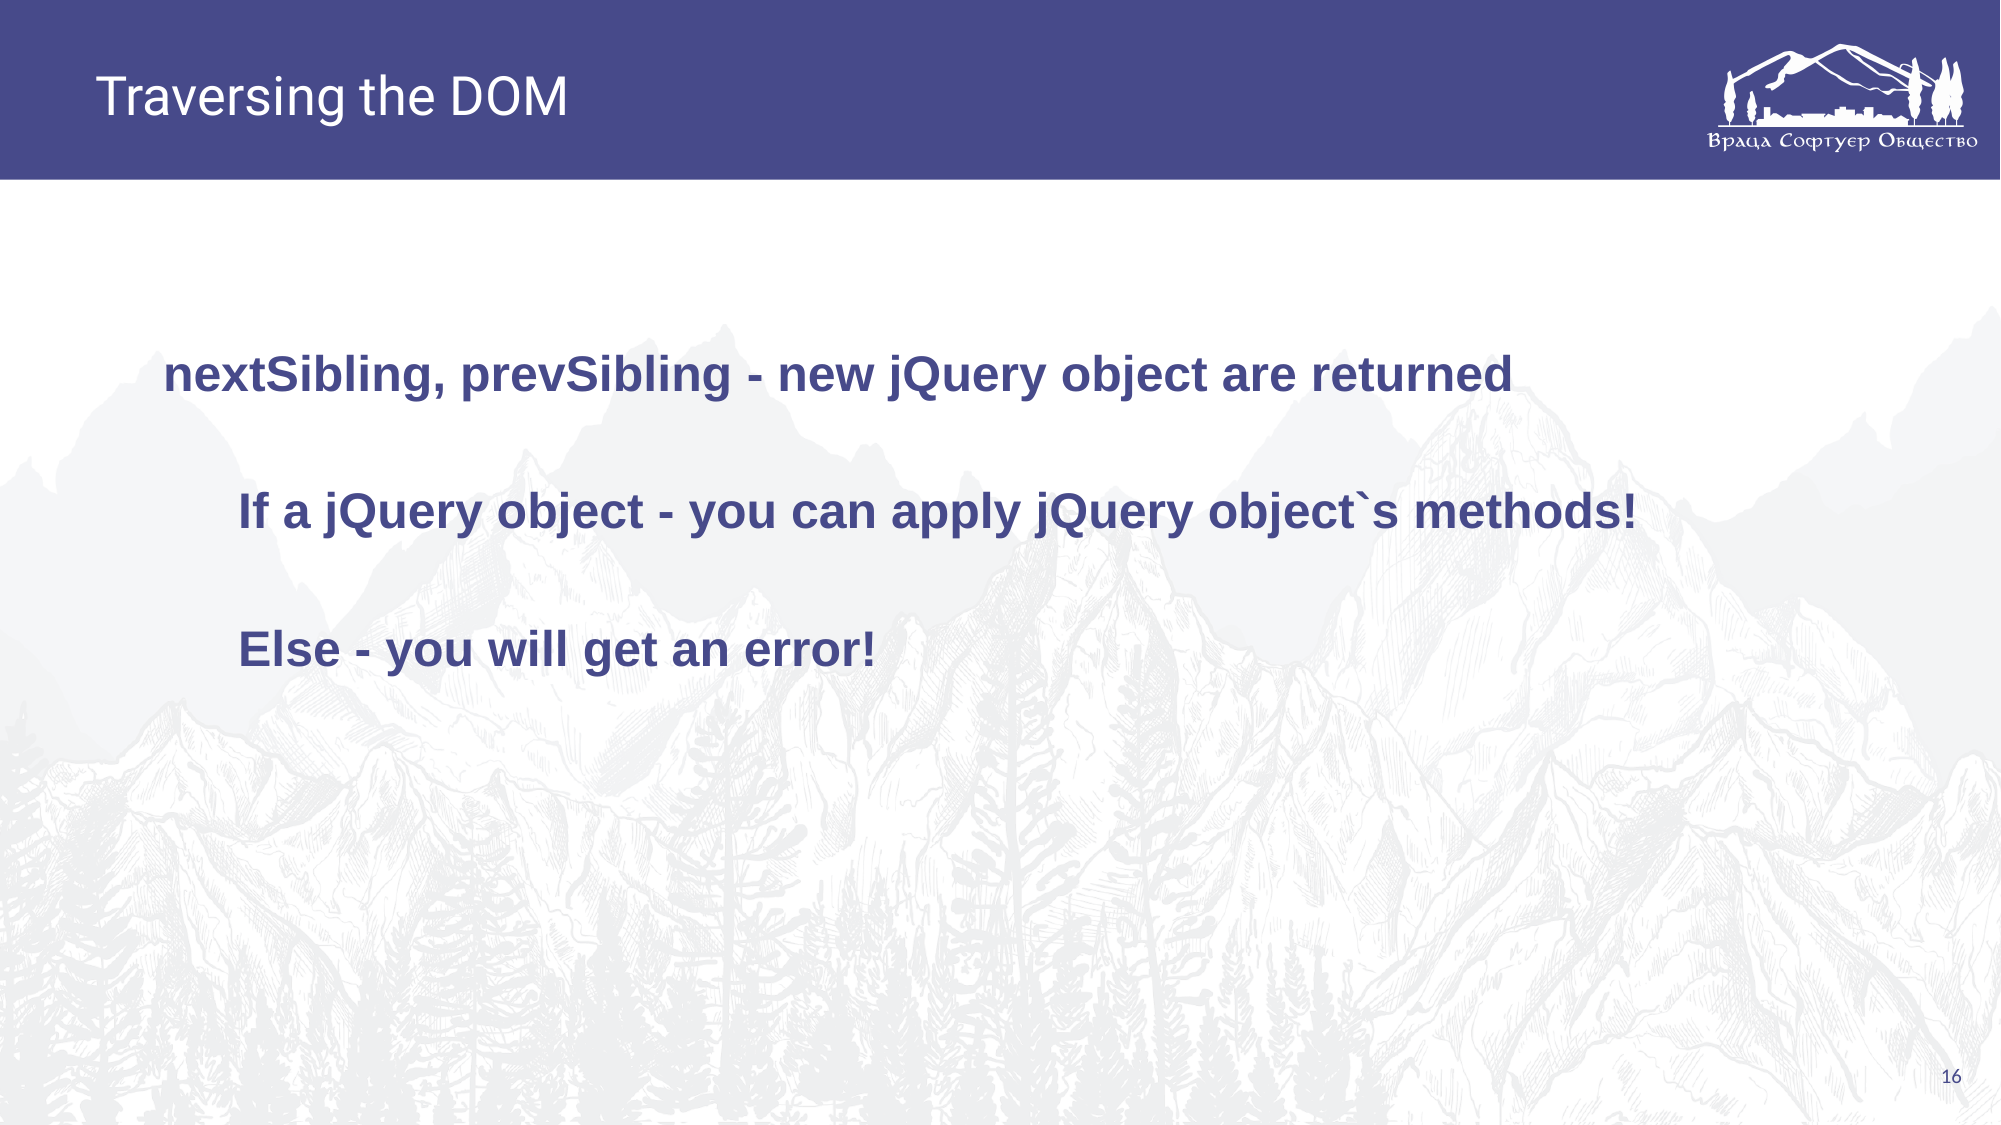

Traversing the DOM

nextSibling, prevSibling - new jQuery object are returned

	If a jQuery object - you can apply jQuery object`s methods!

	Else - you will get an error!

16